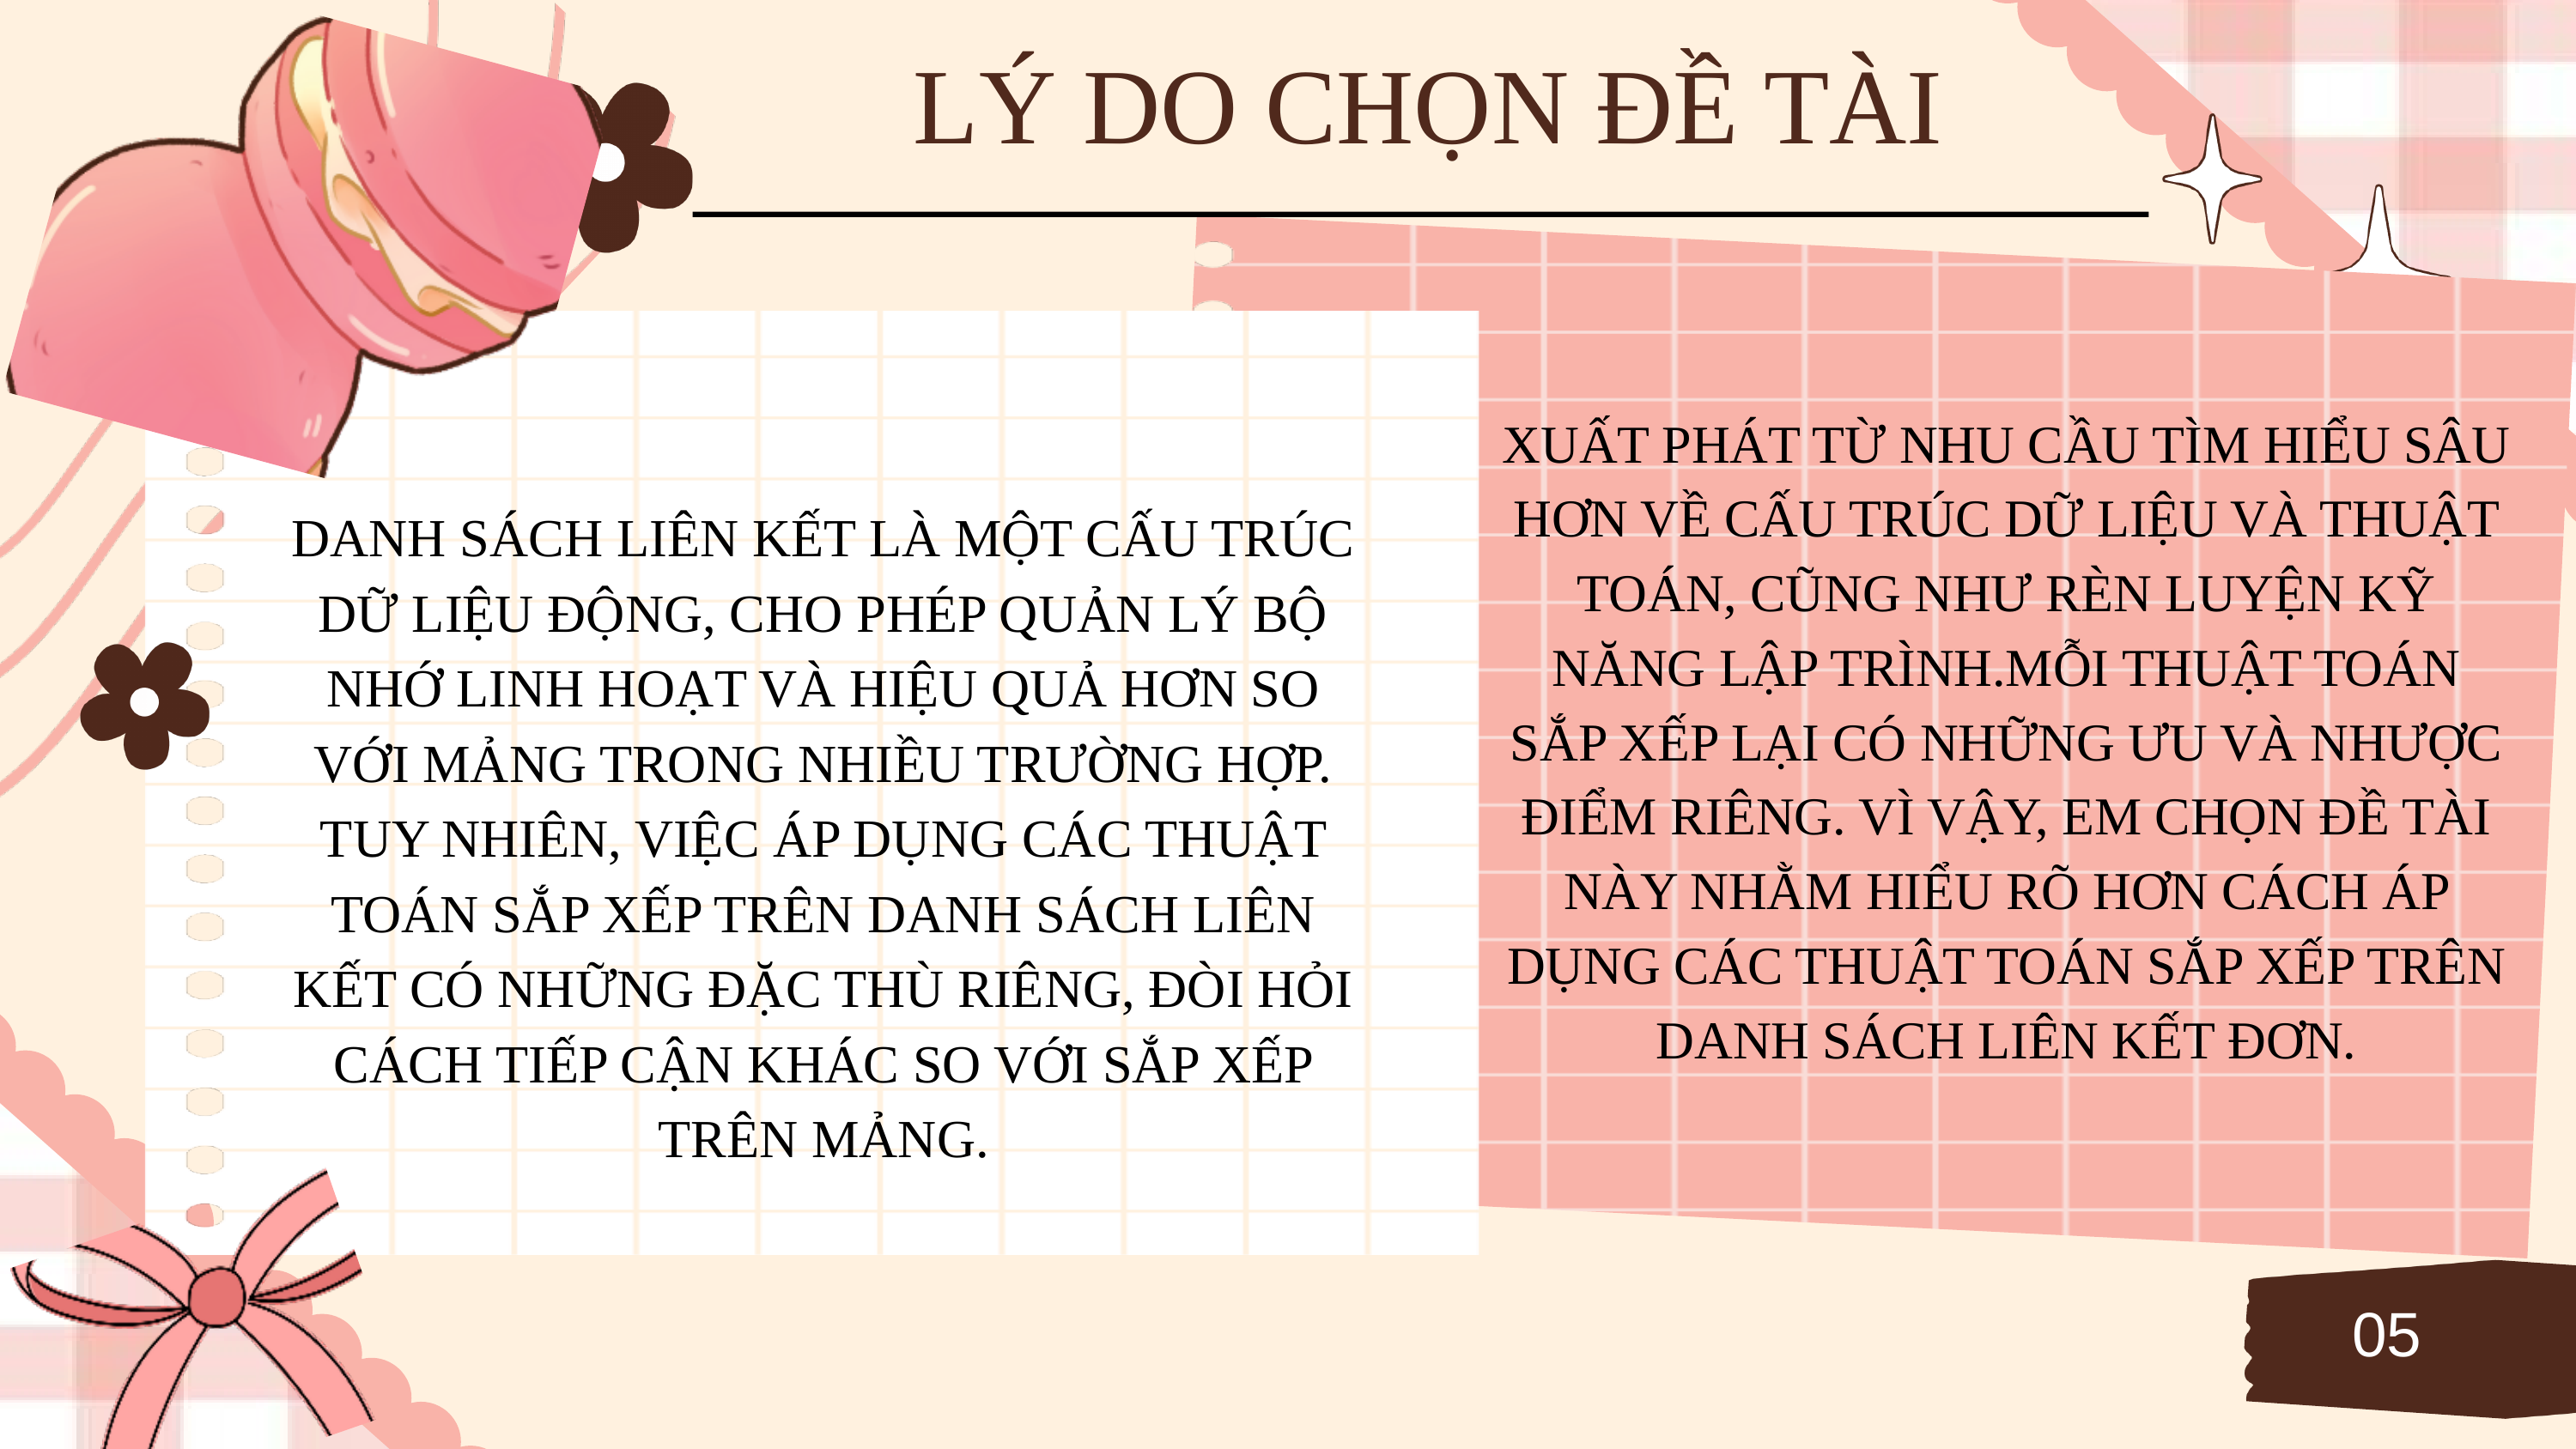

LÝ DO CHỌN ĐỀ TÀI

XUẤT PHÁT TỪ NHU CẦU TÌM HIỂU SÂU HƠN VỀ CẤU TRÚC DỮ LIỆU VÀ THUẬT TOÁN, CŨNG NHƯ RÈN LUYỆN KỸ NĂNG LẬP TRÌNH.MỖI THUẬT TOÁN SẮP XẾP LẠI CÓ NHỮNG ƯU VÀ NHƯỢC ĐIỂM RIÊNG. VÌ VẬY, EM CHỌN ĐỀ TÀI NÀY NHẰM HIỂU RÕ HƠN CÁCH ÁP DỤNG CÁC THUẬT TOÁN SẮP XẾP TRÊN DANH SÁCH LIÊN KẾT ĐƠN.
DANH SÁCH LIÊN KẾT LÀ MỘT CẤU TRÚC DỮ LIỆU ĐỘNG, CHO PHÉP QUẢN LÝ BỘ NHỚ LINH HOẠT VÀ HIỆU QUẢ HƠN SO VỚI MẢNG TRONG NHIỀU TRƯỜNG HỢP. TUY NHIÊN, VIỆC ÁP DỤNG CÁC THUẬT TOÁN SẮP XẾP TRÊN DANH SÁCH LIÊN KẾT CÓ NHỮNG ĐẶC THÙ RIÊNG, ĐÒI HỎI CÁCH TIẾP CẬN KHÁC SO VỚI SẮP XẾP TRÊN MẢNG.

05